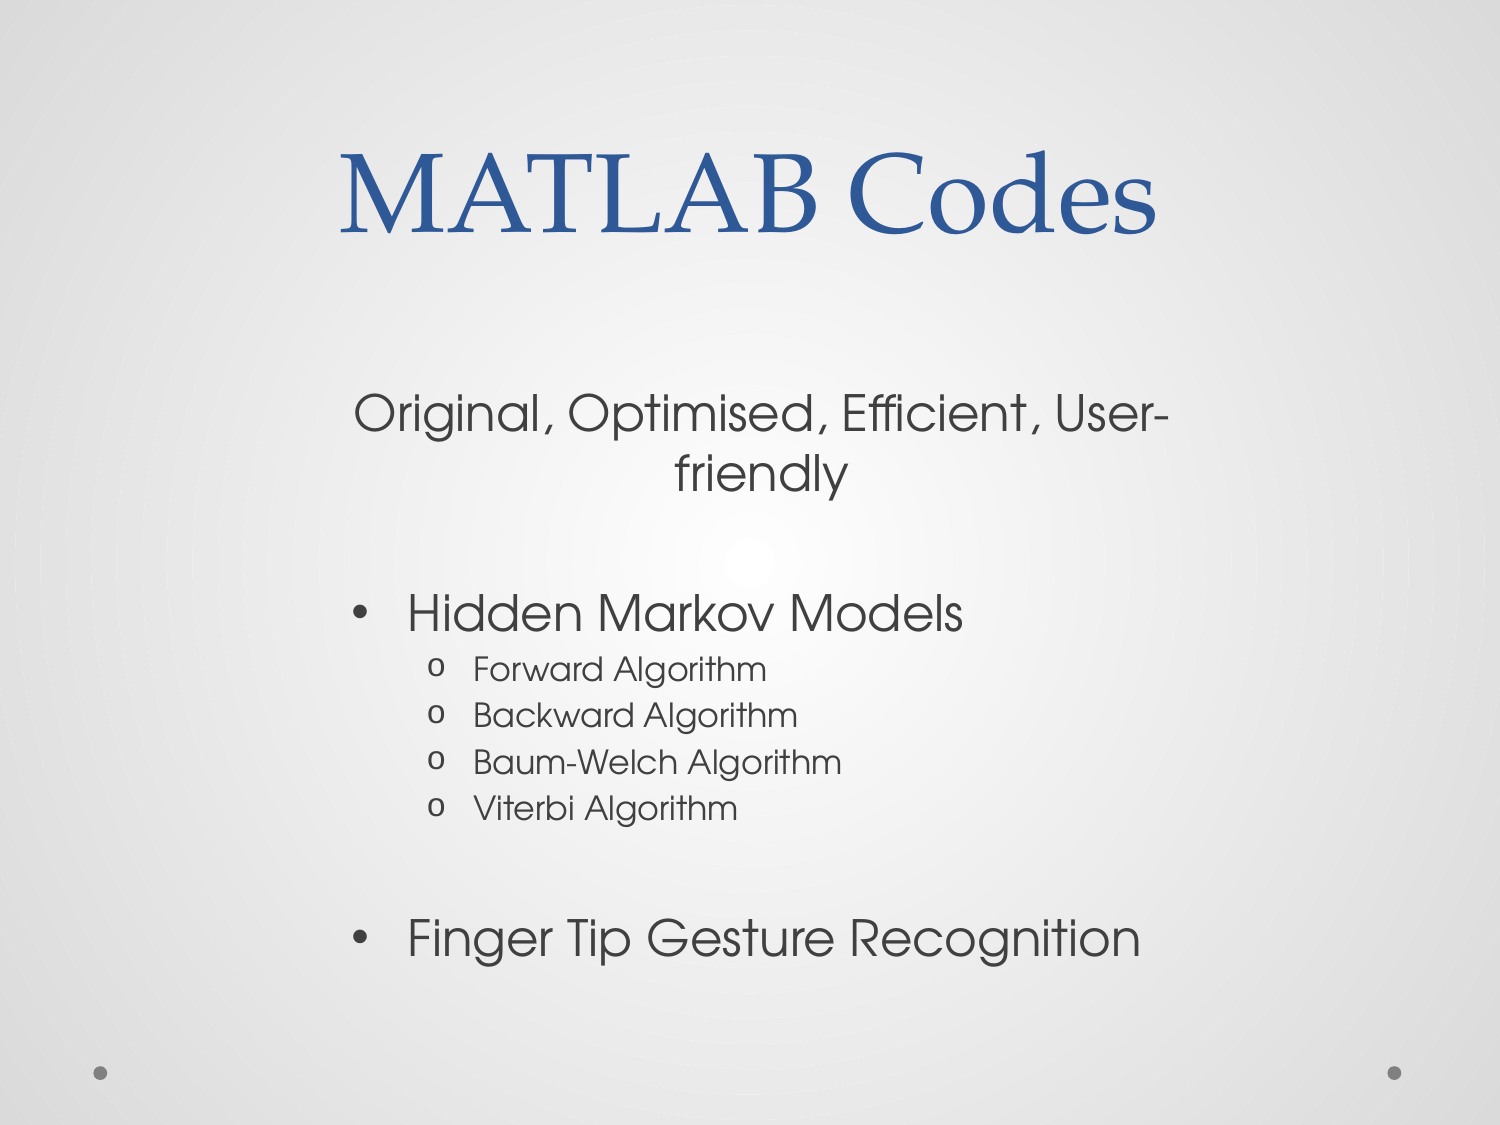

# MATLAB Codes
Original, Optimised, Efficient, User-friendly

Hidden Markov Models
Forward Algorithm
Backward Algorithm
Baum-Welch Algorithm
Viterbi Algorithm

Finger Tip Gesture Recognition